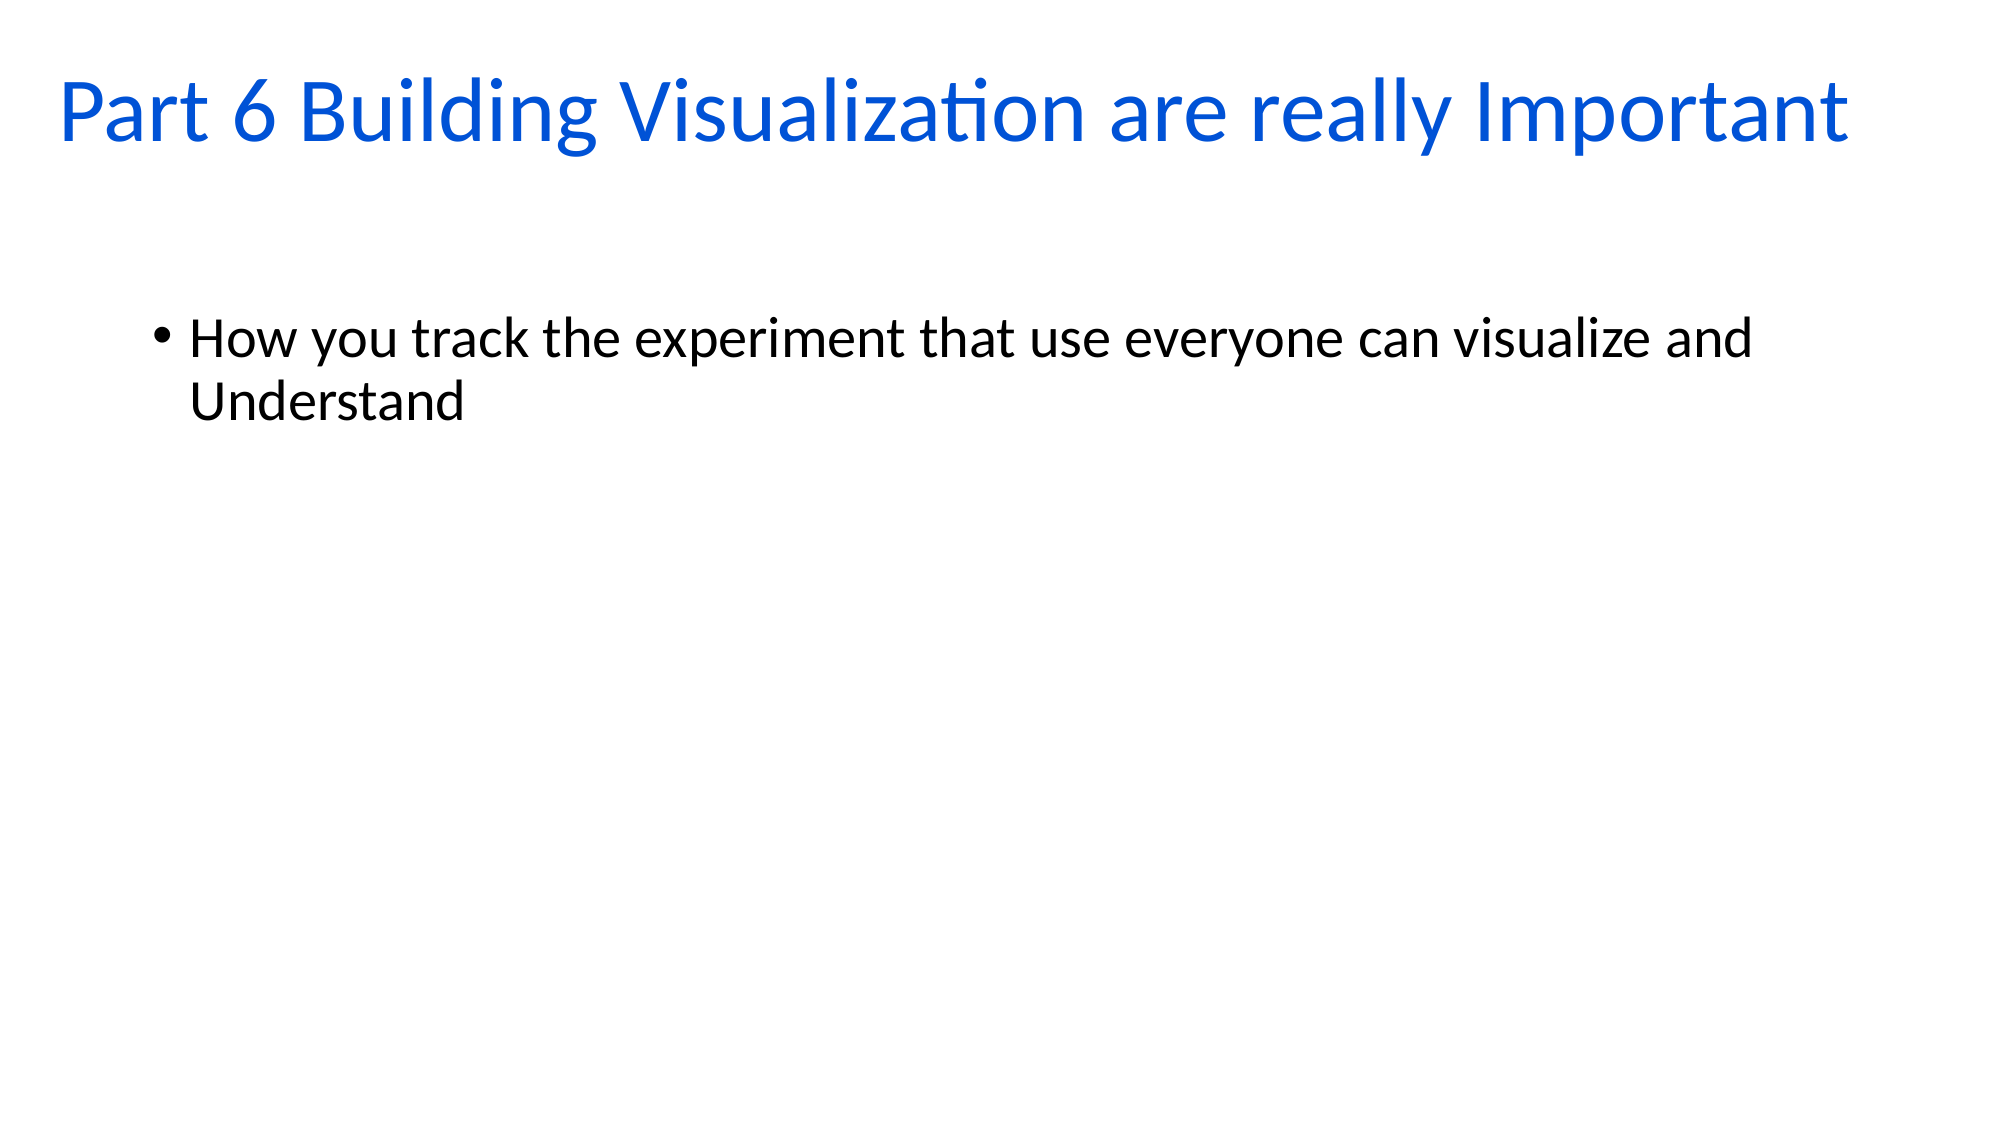

# Part 6 Building Visualization are really Important
How you track the experiment that use everyone can visualize and Understand